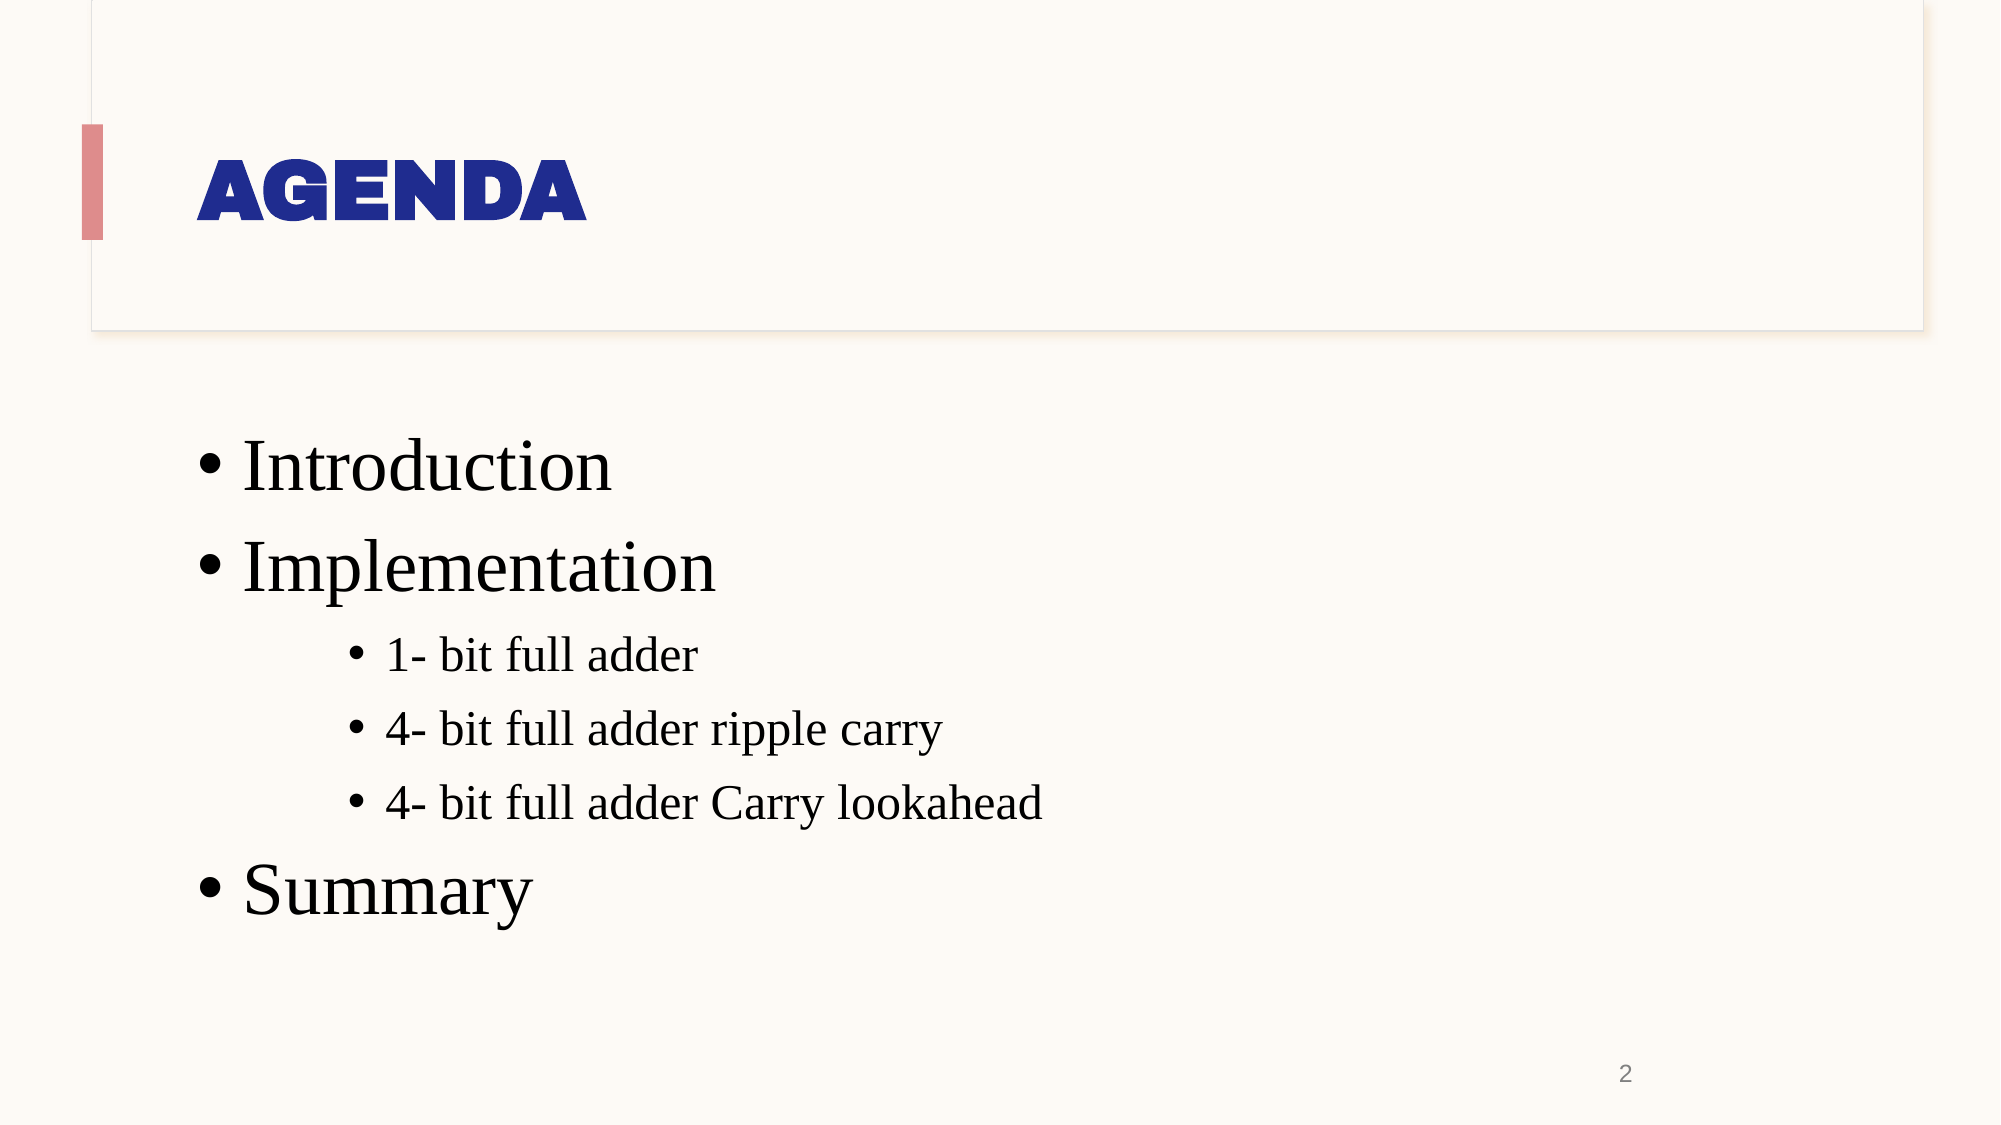

# AGENDA
 Introduction​
 Implementation
1- bit full adder
4- bit full adder ripple carry
4- bit full adder Carry lookahead
 Summary​

2